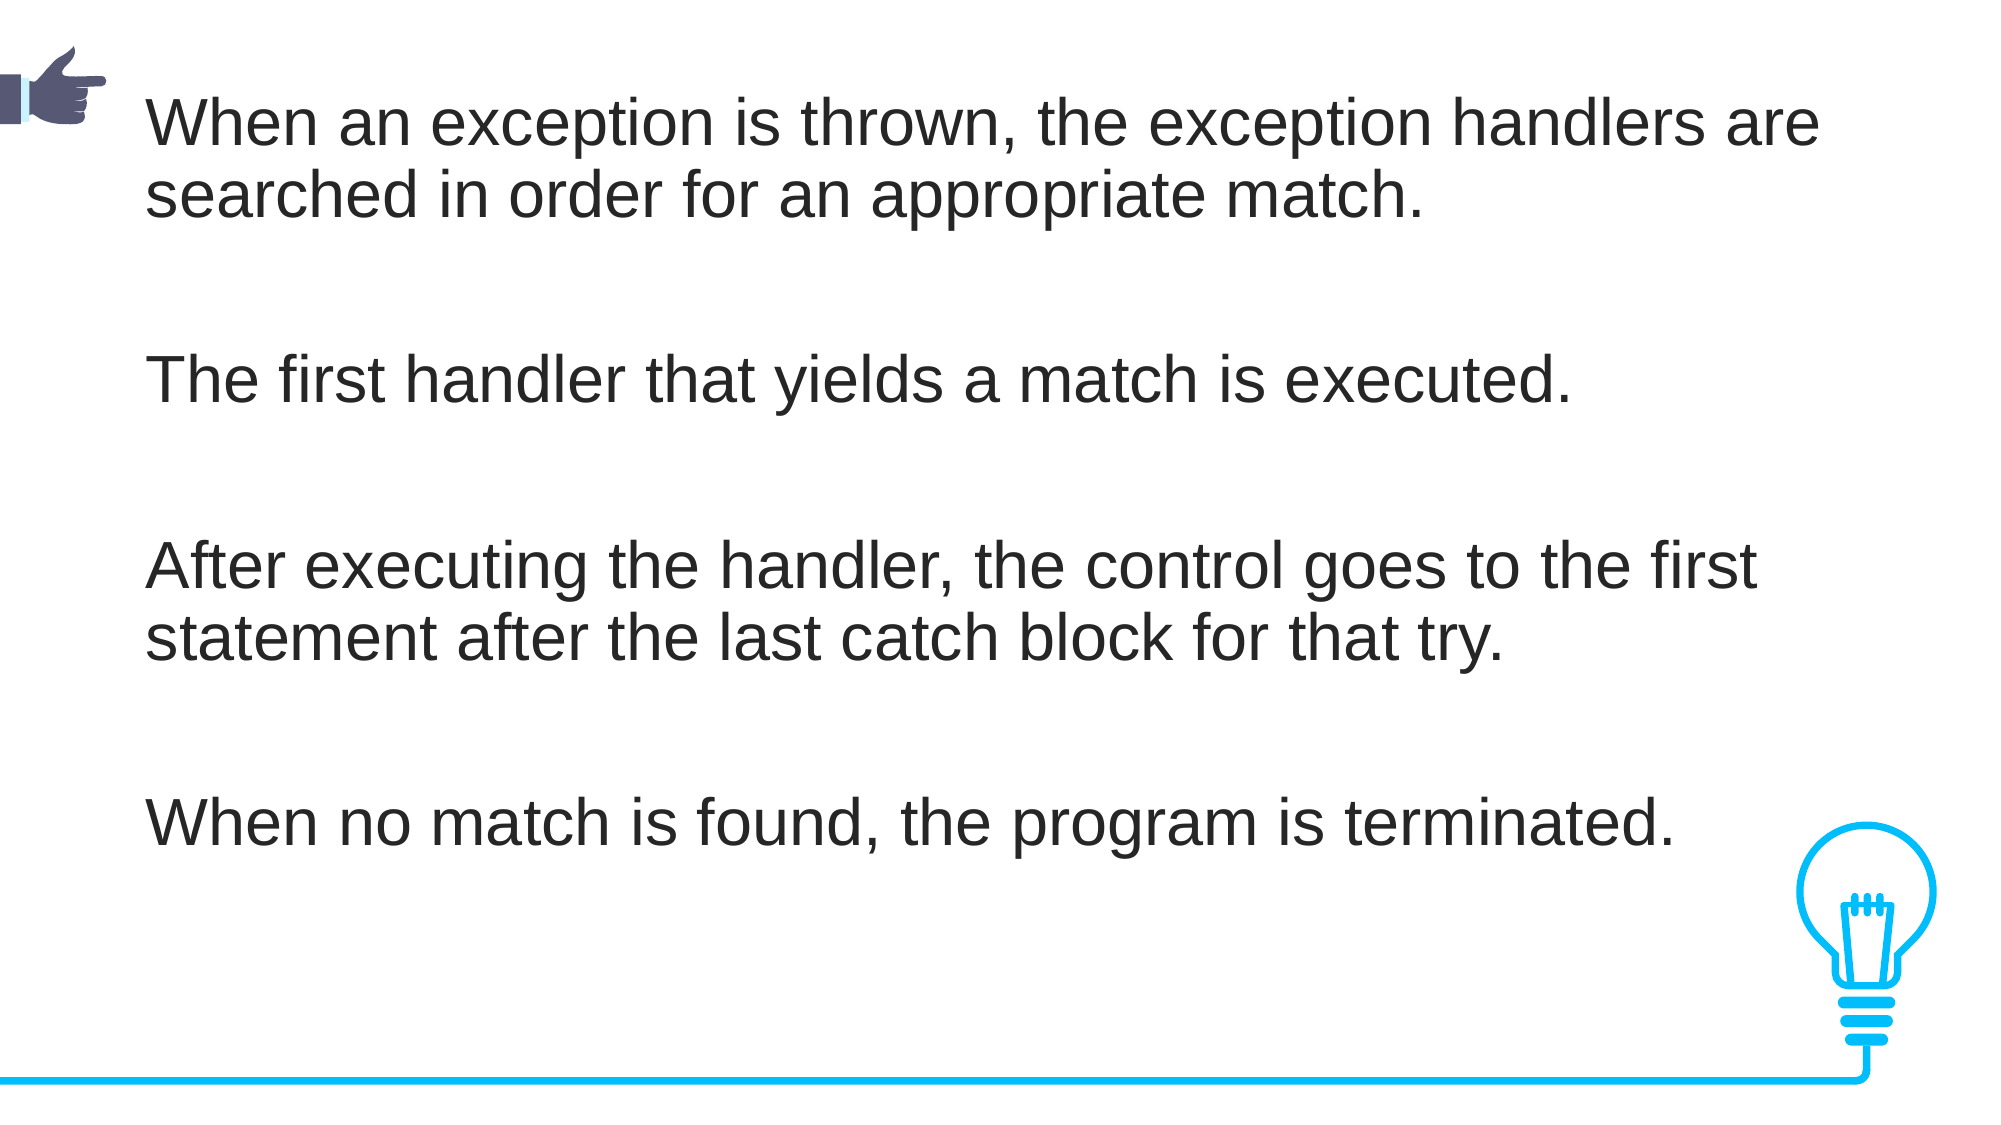

When an exception is thrown, the exception handlers are searched in order for an appropriate match.

The first handler that yields a match is executed.

After executing the handler, the control goes to the first statement after the last catch block for that try.

When no match is found, the program is terminated.